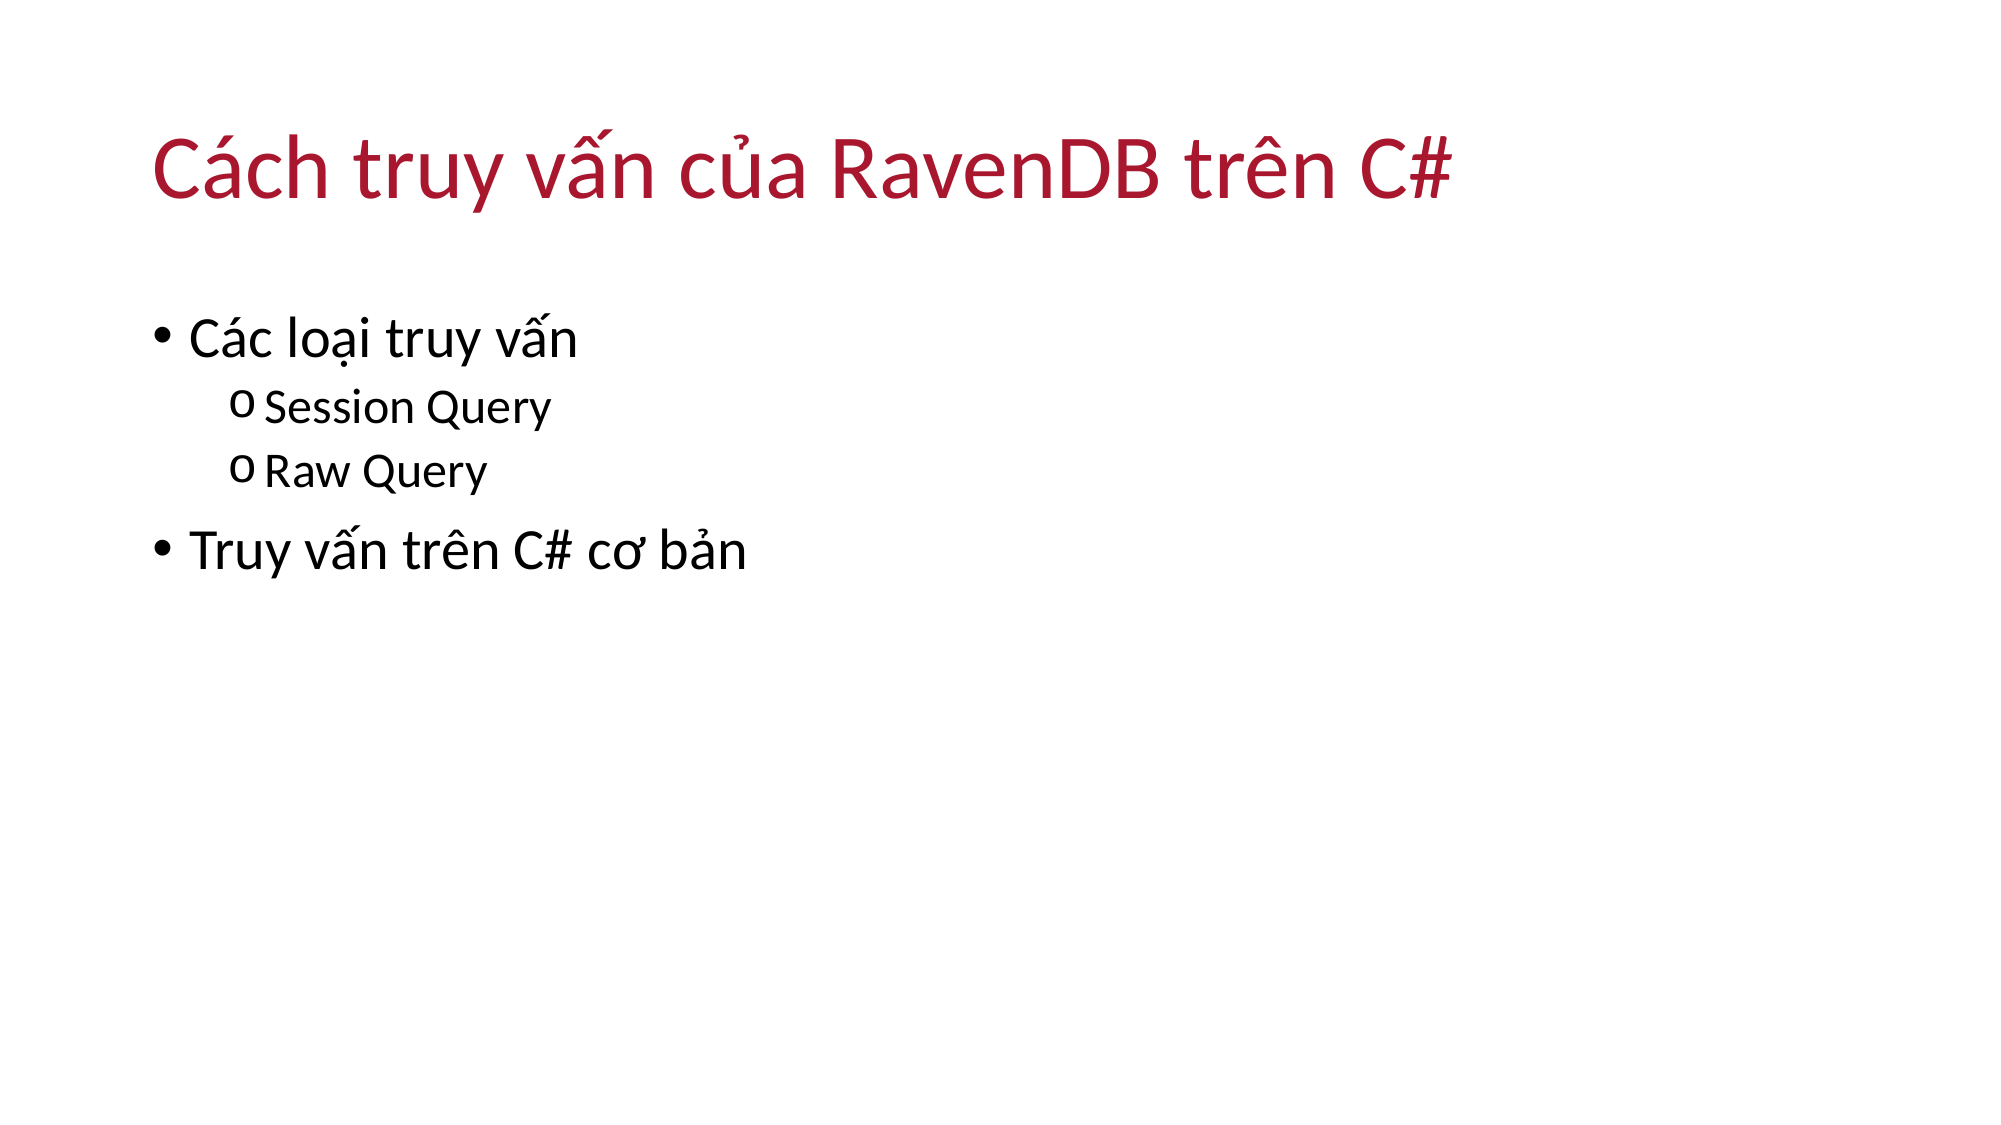

# Cách truy vấn của RavenDB trên C#
Các loại truy vấn
Session Query
Raw Query
Truy vấn trên C# cơ bản